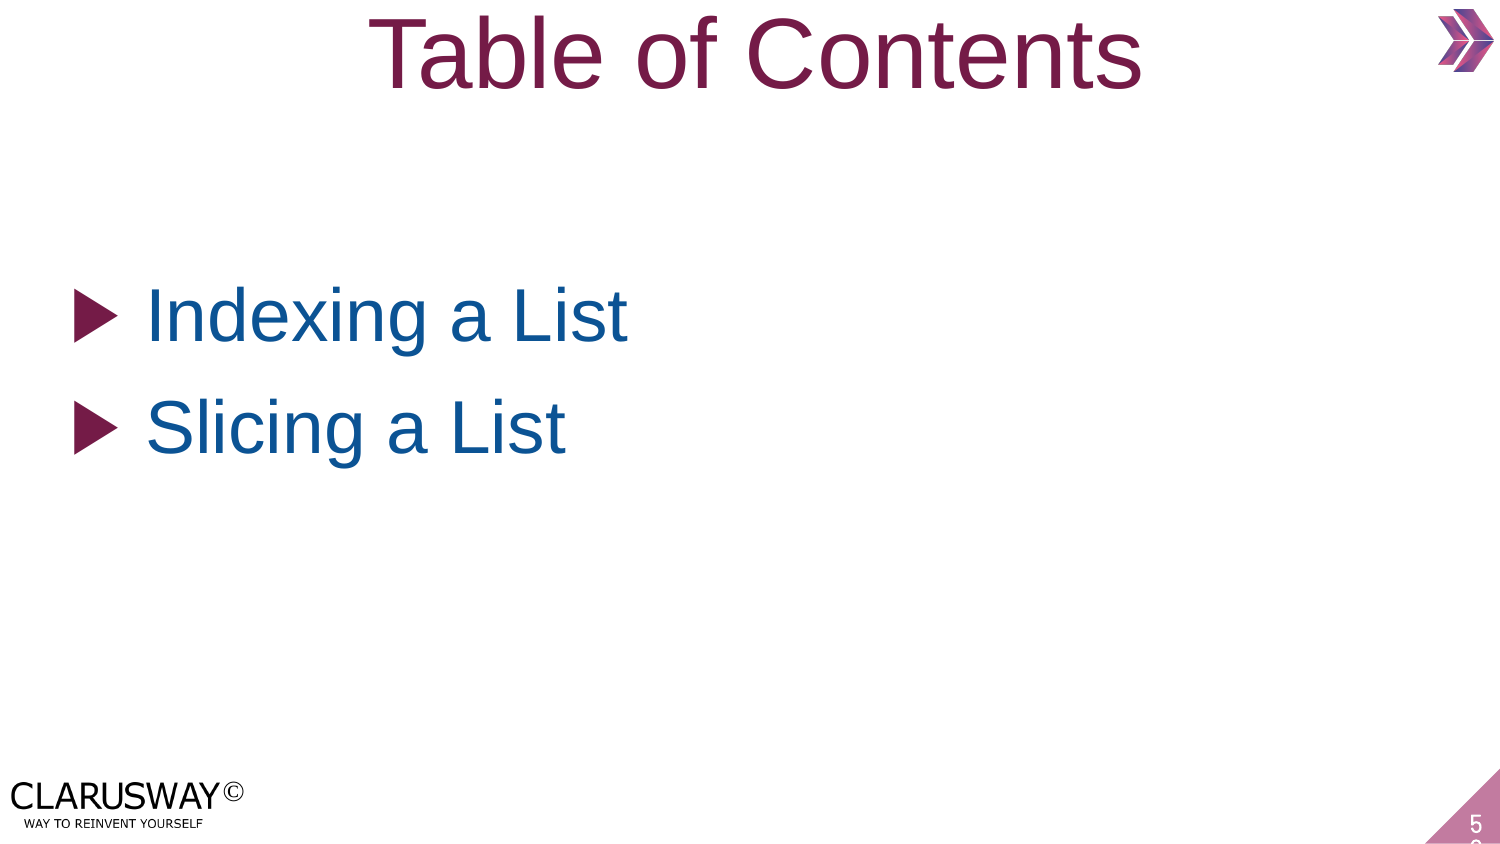

Table of Contents
Indexing a List
Slicing a List

59